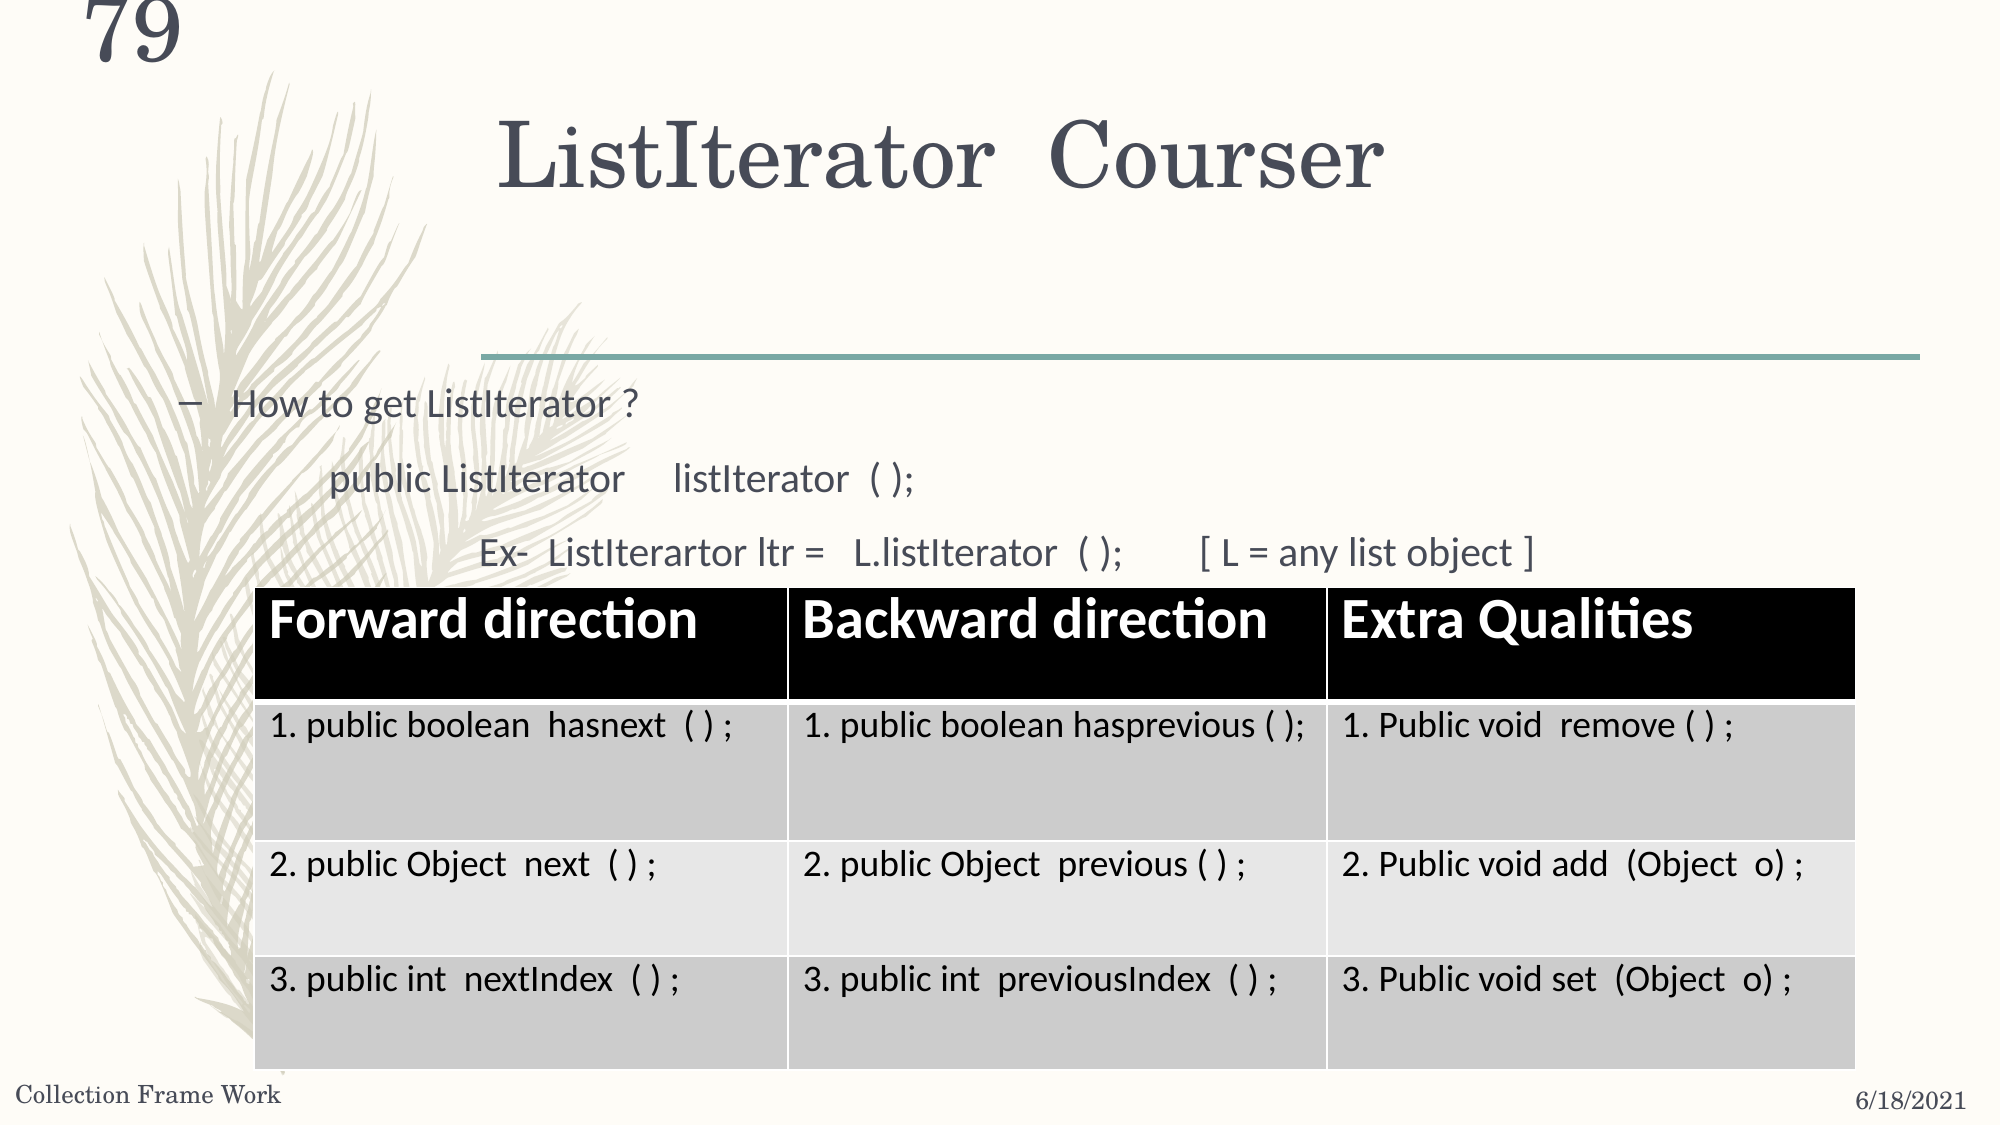

79
# ListIterator  Courser
How to get ListIterator ?
	public ListIterator     listIterator  ( );
		Ex-  ListIterartor ltr =   L.listIterator  ( );        [ L = any list object ]

| Forward direction | Backward direction | Extra Qualities |
| --- | --- | --- |
| 1. public boolean hasnext ( ) ; | 1. public boolean hasprevious ( ); | 1. Public void remove ( ) ; |
| 2. public Object next ( ) ; | 2. public Object previous ( ) ; | 2. Public void add (Object o) ; |
| 3. public int nextIndex ( ) ; | 3. public int previousIndex ( ) ; | 3. Public void set (Object o) ; |
Collection Frame Work
6/18/2021